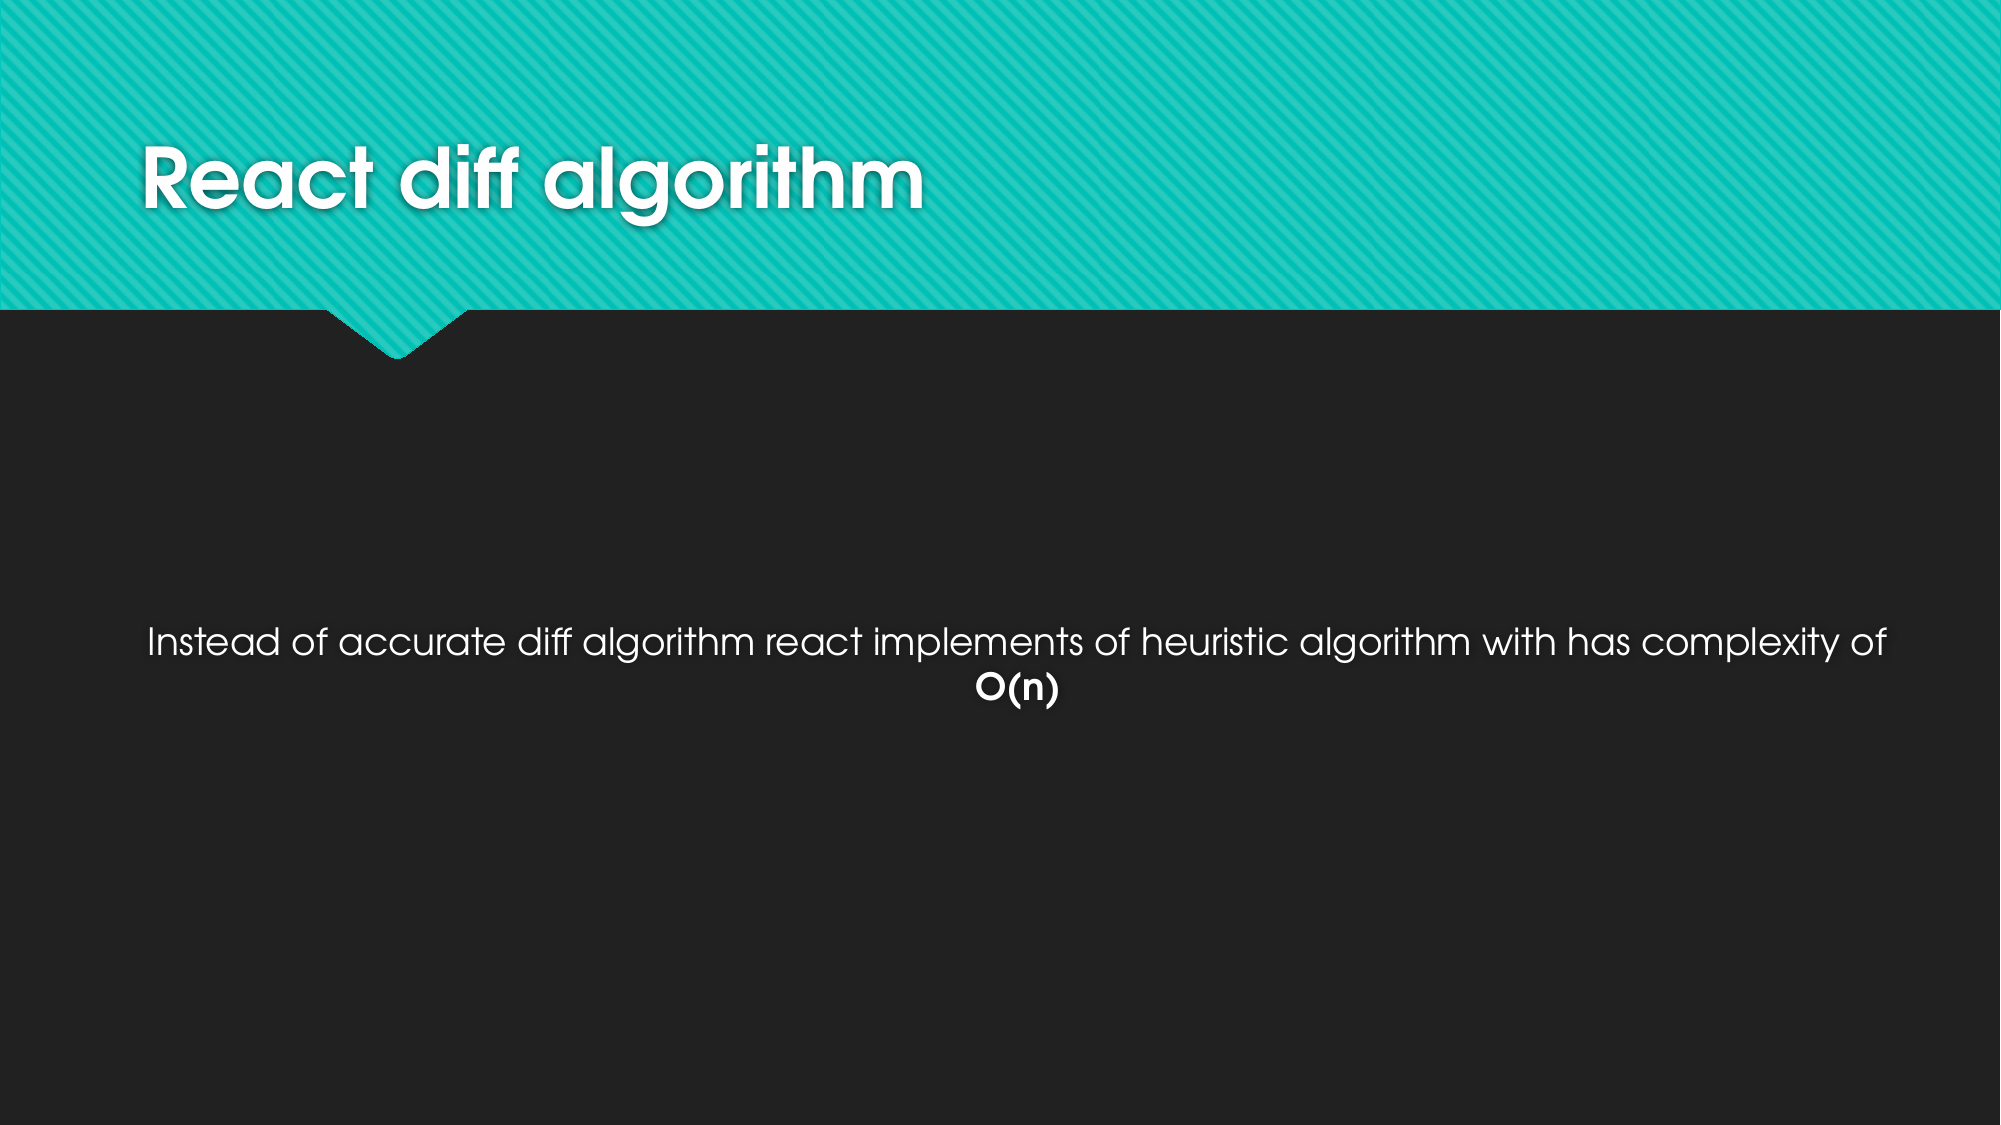

# React diff algorithm
Instead of accurate diff algorithm react implements of heuristic algorithm with has complexity of O(n)